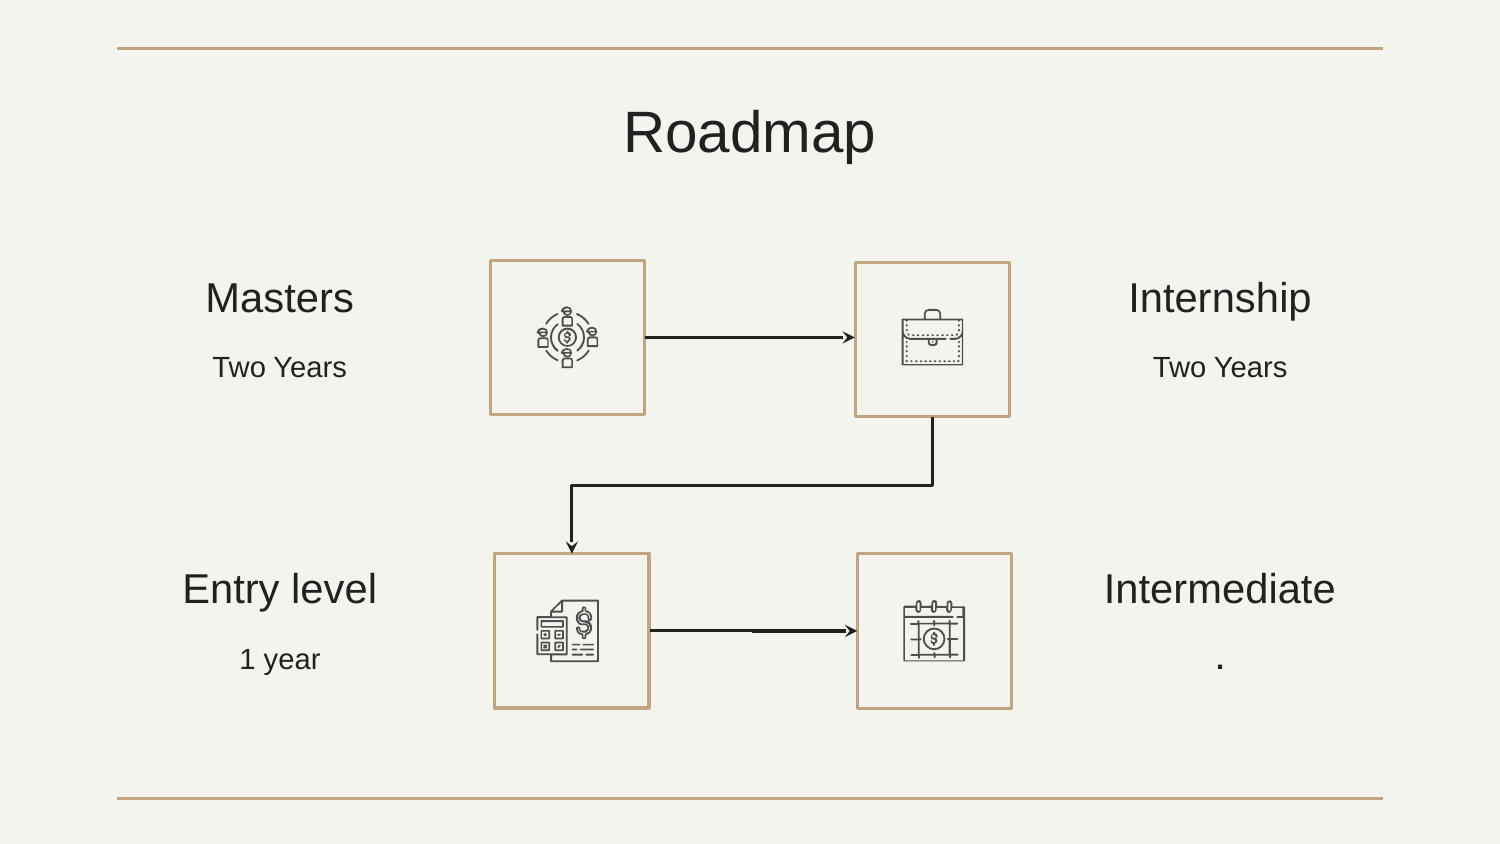

# Roadmap

Masters
Internship

Two Years
Two Years

Entry level
Intermediate

1 year
.